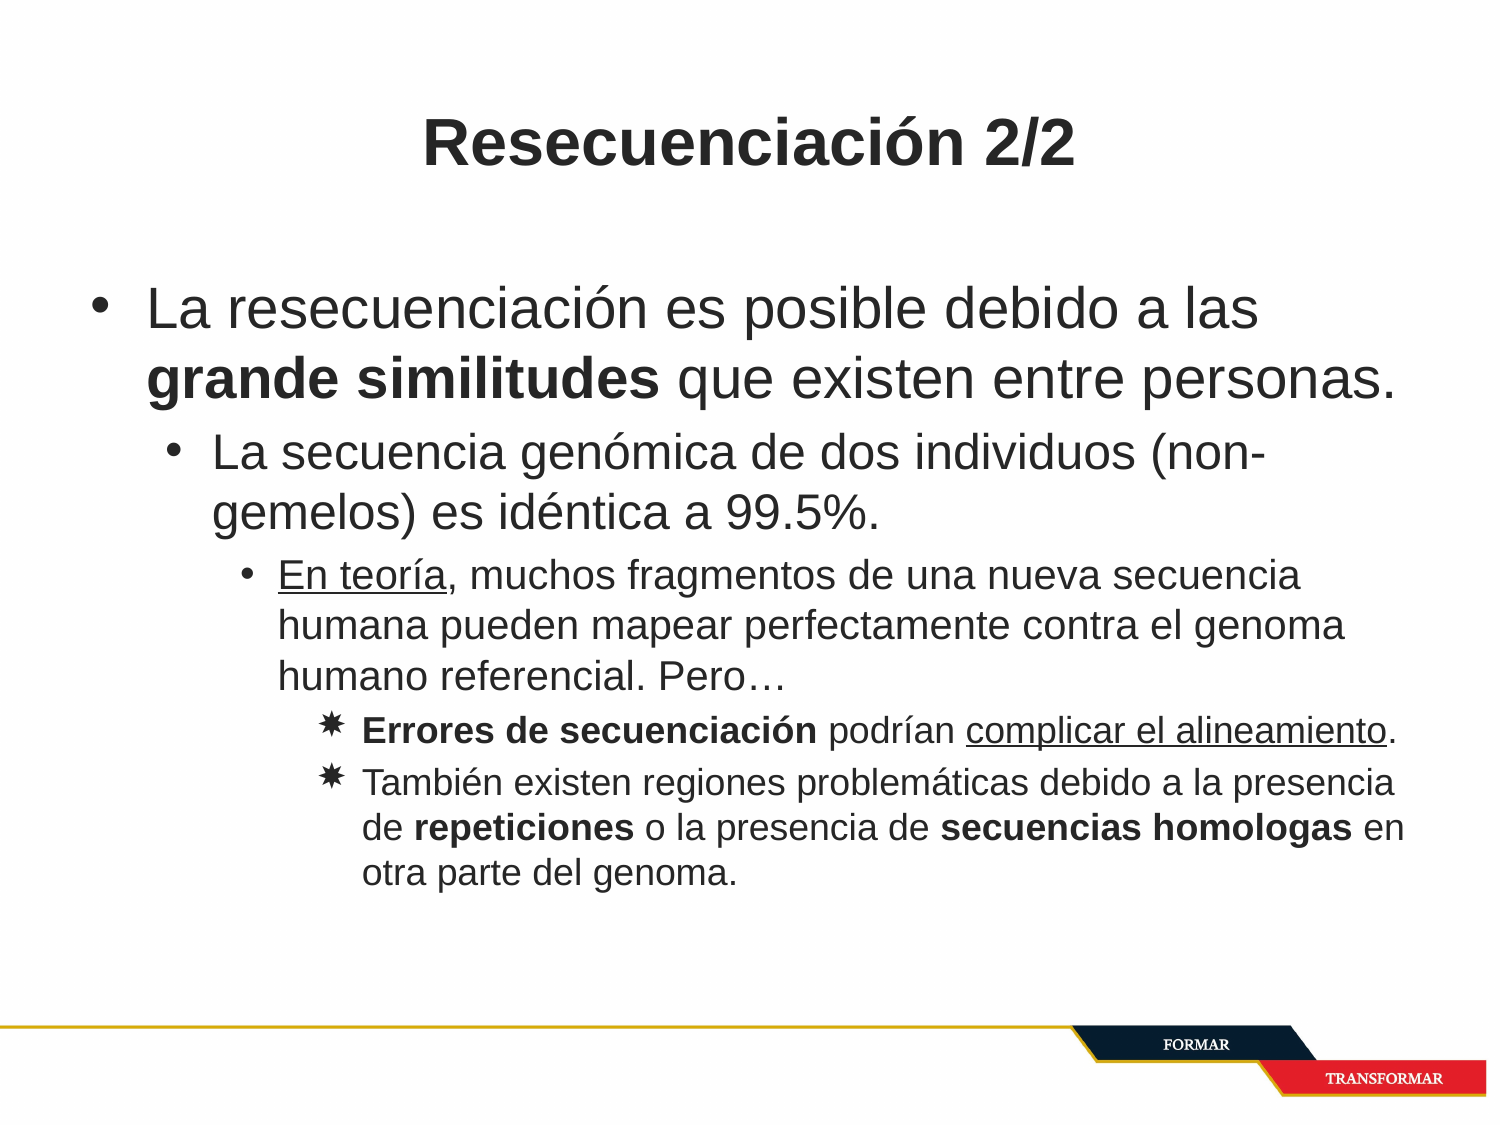

# Resecuenciación 2/2
La resecuenciación es posible debido a las grande similitudes que existen entre personas.
La secuencia genómica de dos individuos (non-gemelos) es idéntica a 99.5%.
En teoría, muchos fragmentos de una nueva secuencia humana pueden mapear perfectamente contra el genoma humano referencial. Pero…
Errores de secuenciación podrían complicar el alineamiento.
También existen regiones problemáticas debido a la presencia de repeticiones o la presencia de secuencias homologas en otra parte del genoma.